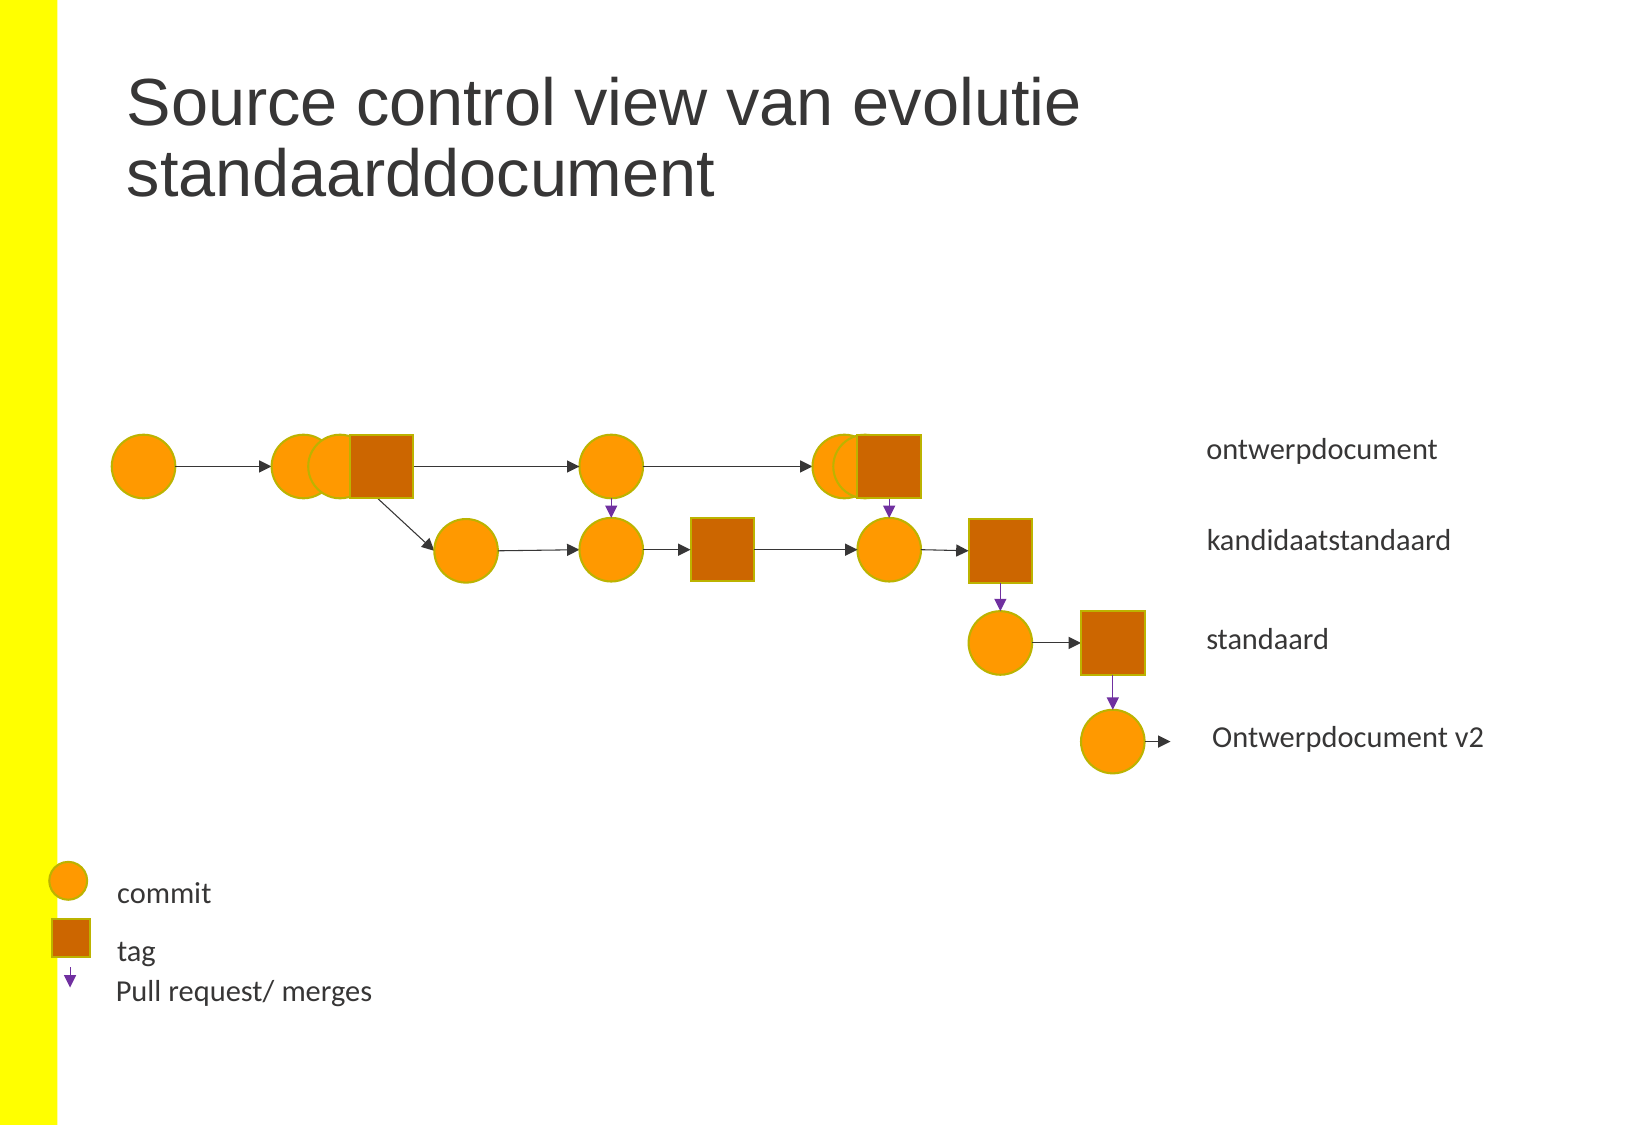

# Source control view van evolutie standaarddocument
ontwerpdocument

kandidaatstandaard

standaard

Ontwerpdocument v2

commit

tag
Pull request/ merges